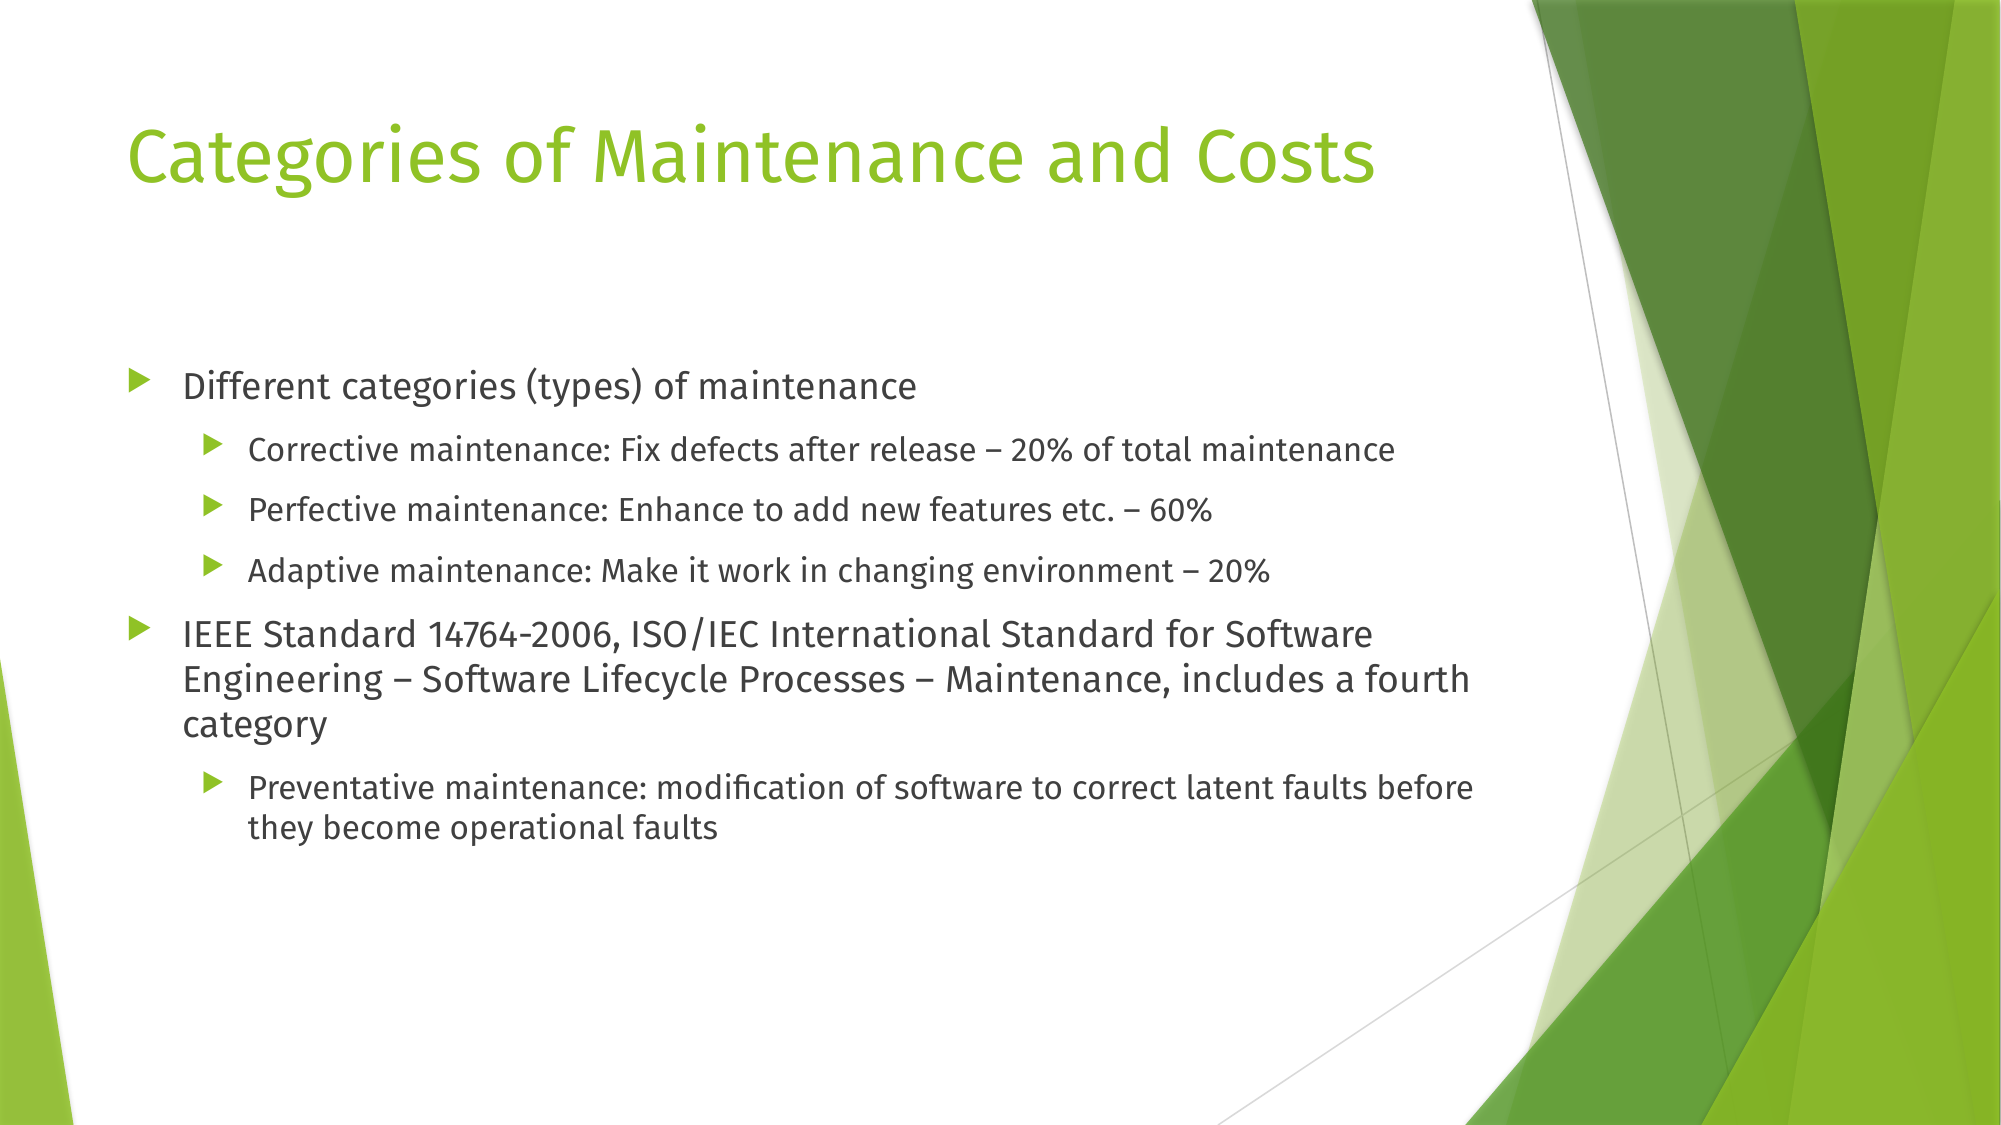

# Categories of Maintenance and Costs
Different categories (types) of maintenance
Corrective maintenance: Fix defects after release – 20% of total maintenance
Perfective maintenance: Enhance to add new features etc. – 60%
Adaptive maintenance: Make it work in changing environment – 20%
IEEE Standard 14764-2006, ISO/IEC International Standard for Software Engineering – Software Lifecycle Processes – Maintenance, includes a fourth category
Preventative maintenance: modification of software to correct latent faults before they become operational faults